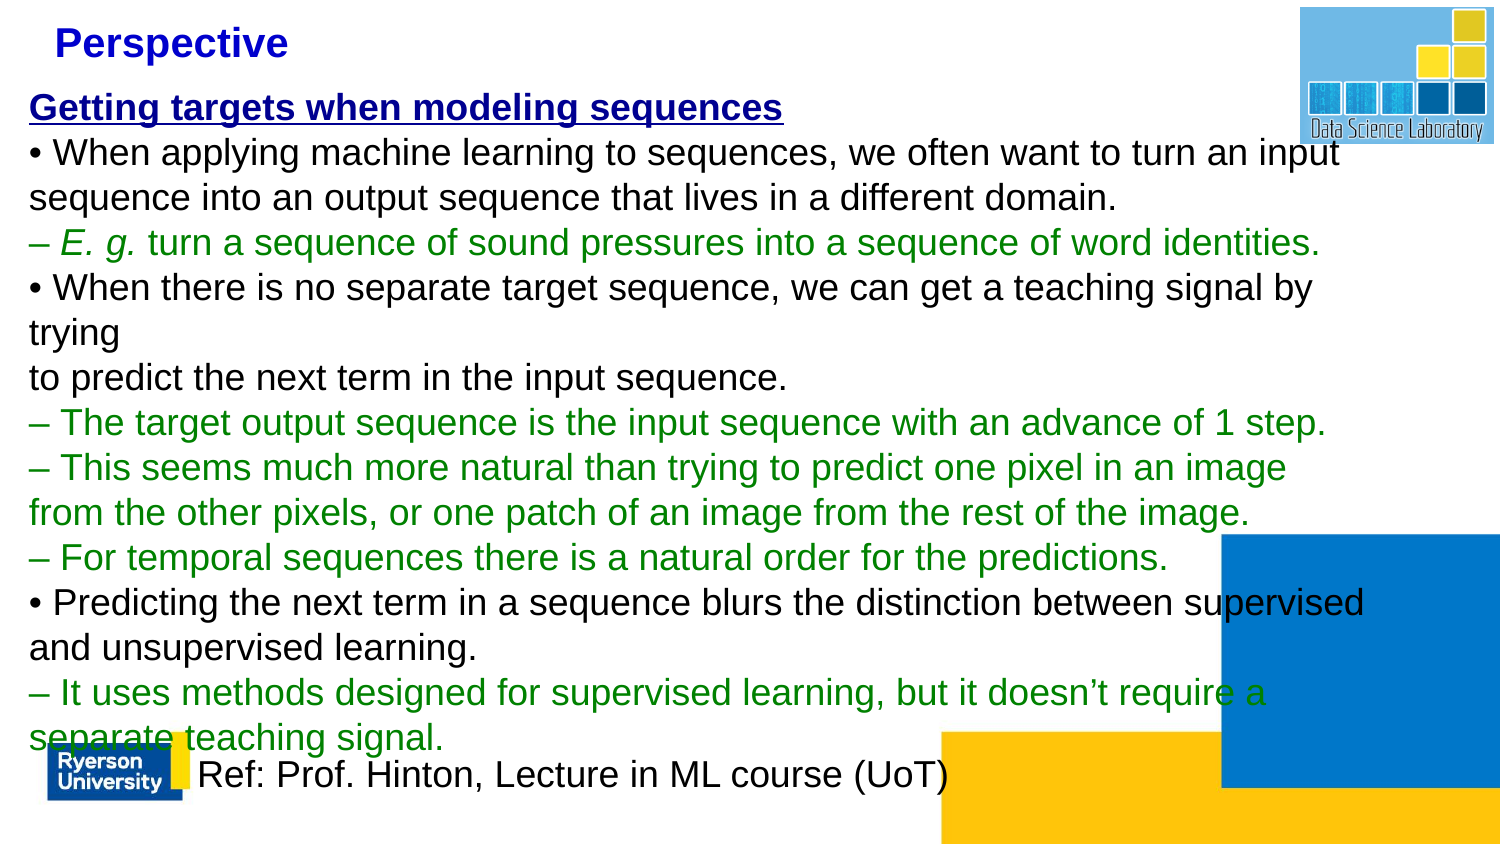

Perspective
Getting targets when modeling sequences
• When applying machine learning to sequences, we often want to turn an input
sequence into an output sequence that lives in a different domain.
– E. g. turn a sequence of sound pressures into a sequence of word identities.
• When there is no separate target sequence, we can get a teaching signal by trying
to predict the next term in the input sequence.
– The target output sequence is the input sequence with an advance of 1 step.
– This seems much more natural than trying to predict one pixel in an image
from the other pixels, or one patch of an image from the rest of the image.
– For temporal sequences there is a natural order for the predictions.
• Predicting the next term in a sequence blurs the distinction between supervised
and unsupervised learning.
– It uses methods designed for supervised learning, but it doesn’t require a
separate teaching signal.
Ref: Prof. Hinton, Lecture in ML course (UoT)